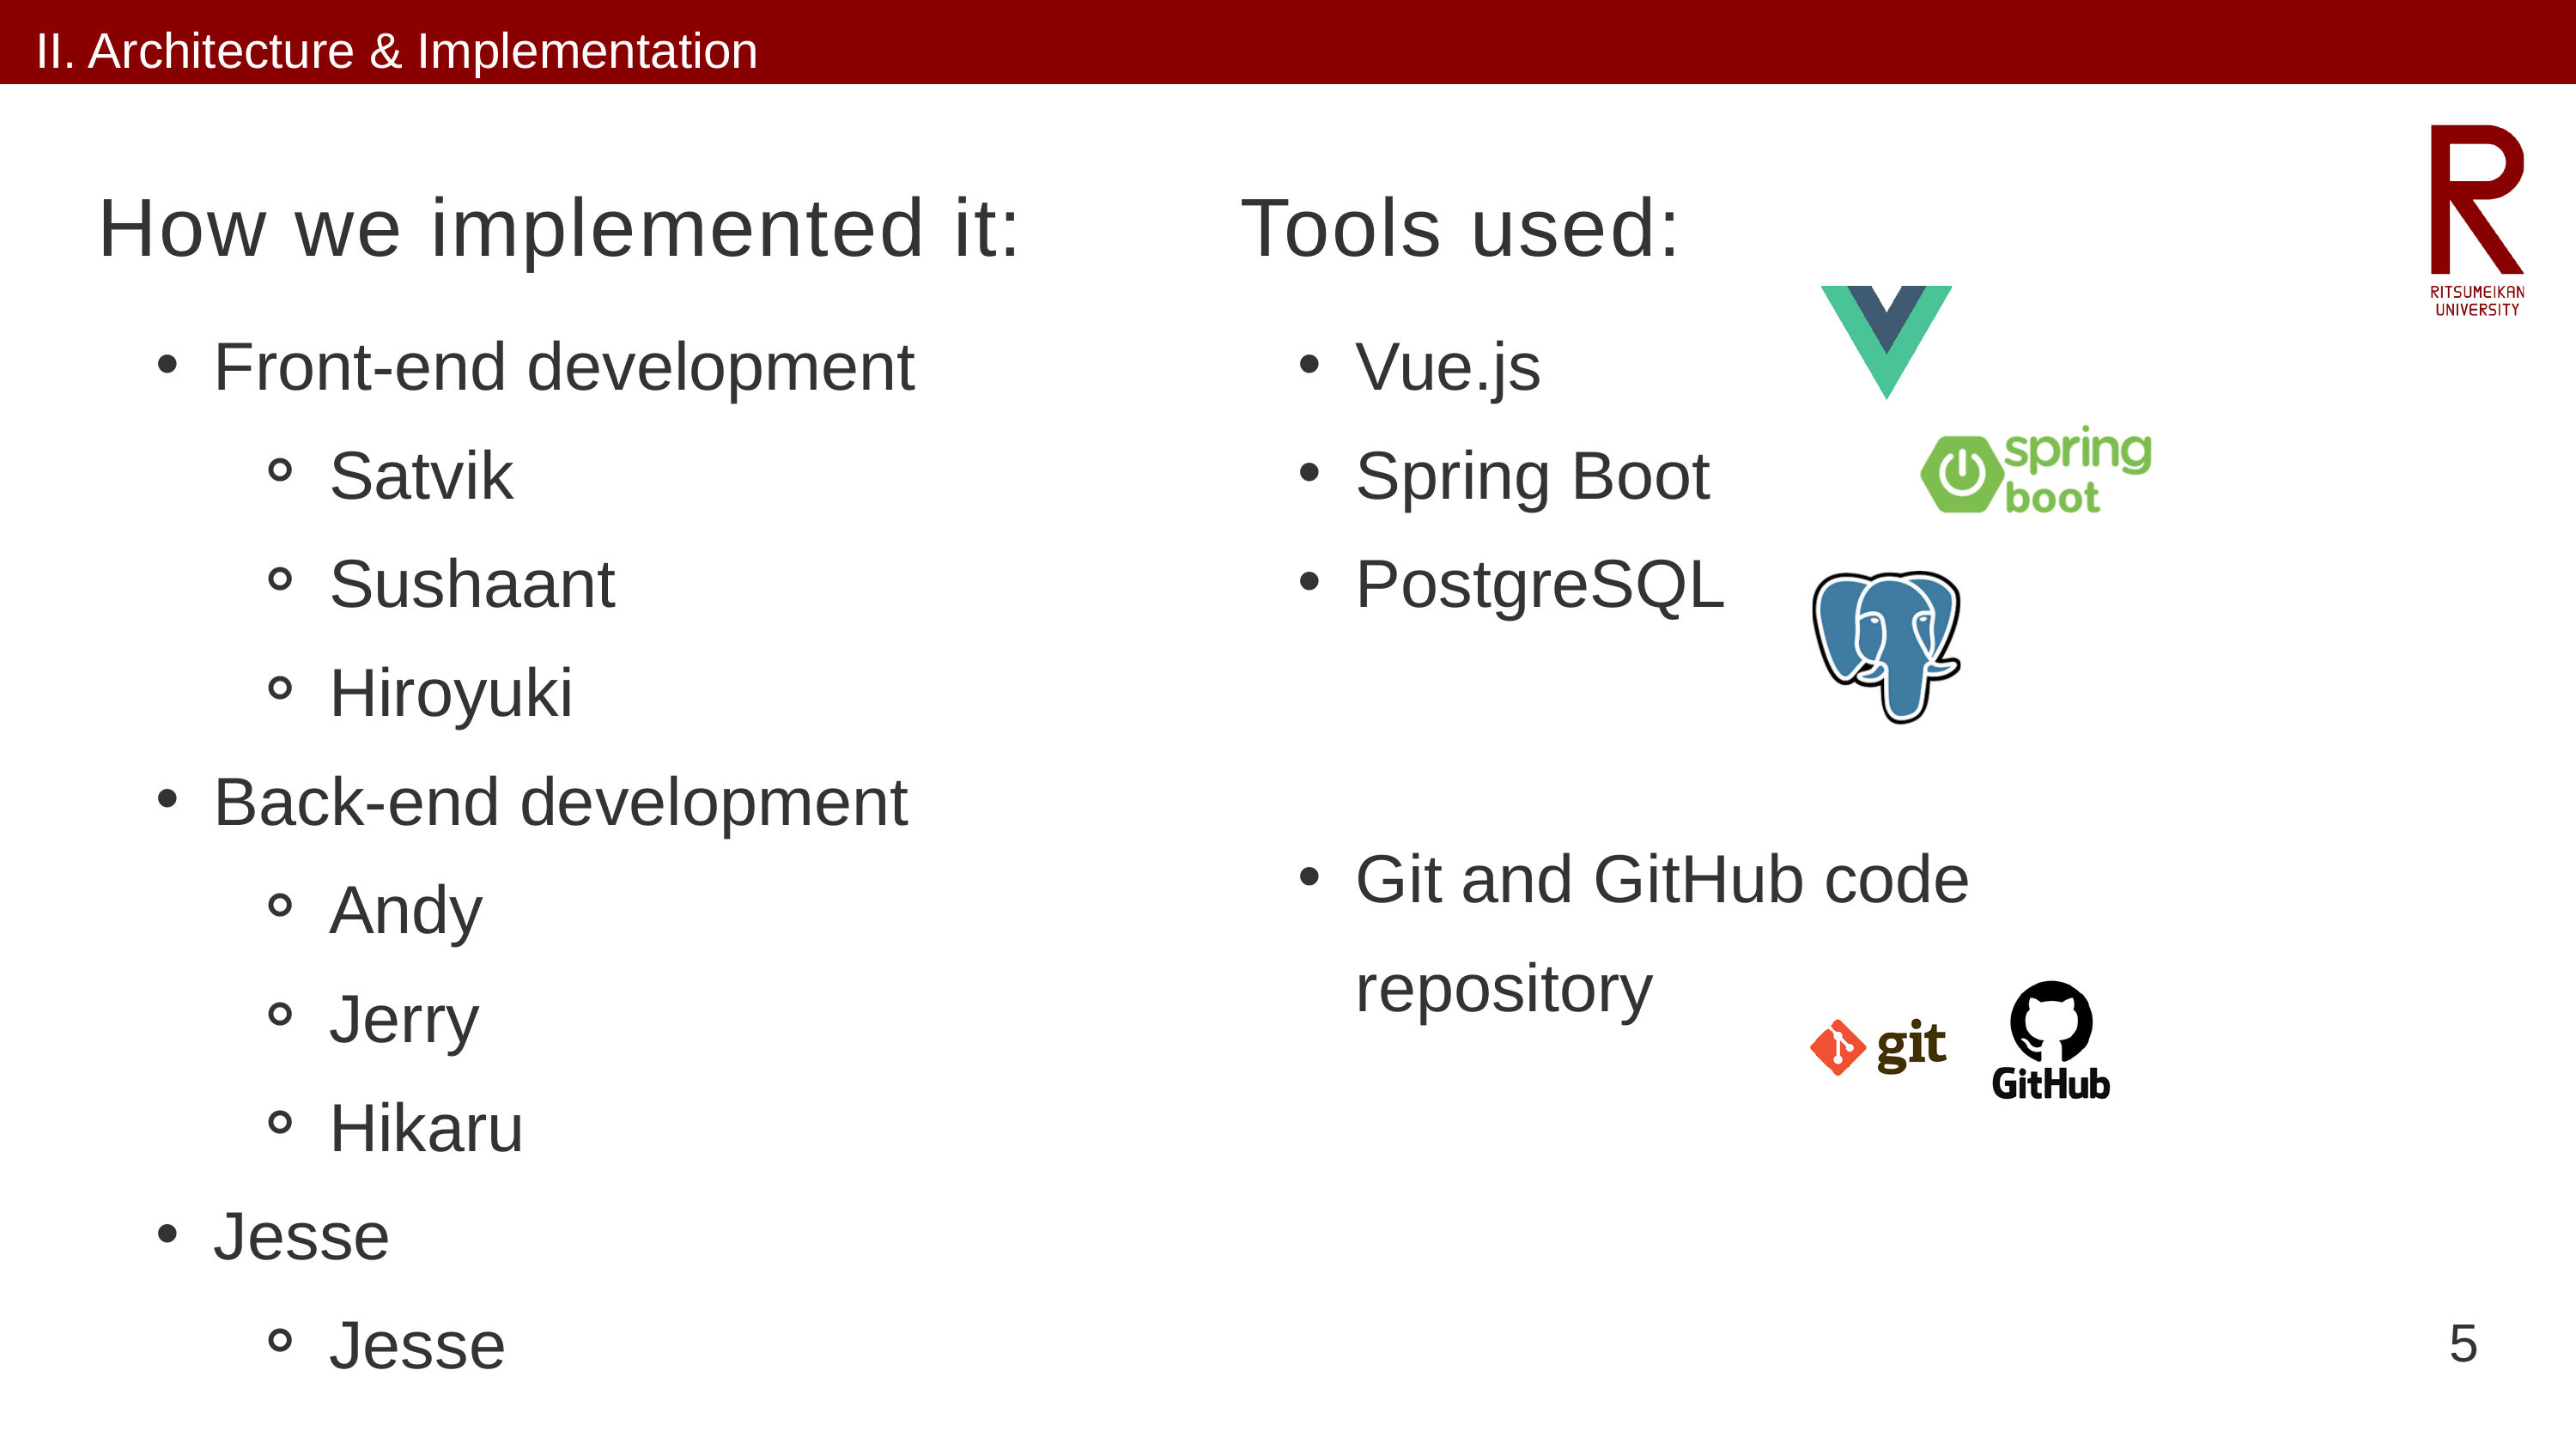

II. Architecture & Implementation

How we implemented it:
Tools used:

Front-end development
Satvik
Sushaant
Hiroyuki
Back-end development
Andy
Jerry
Hikaru
Jesse
Jesse
Vue.js
Spring Boot
PostgreSQL

Git and GitHub code repository

5